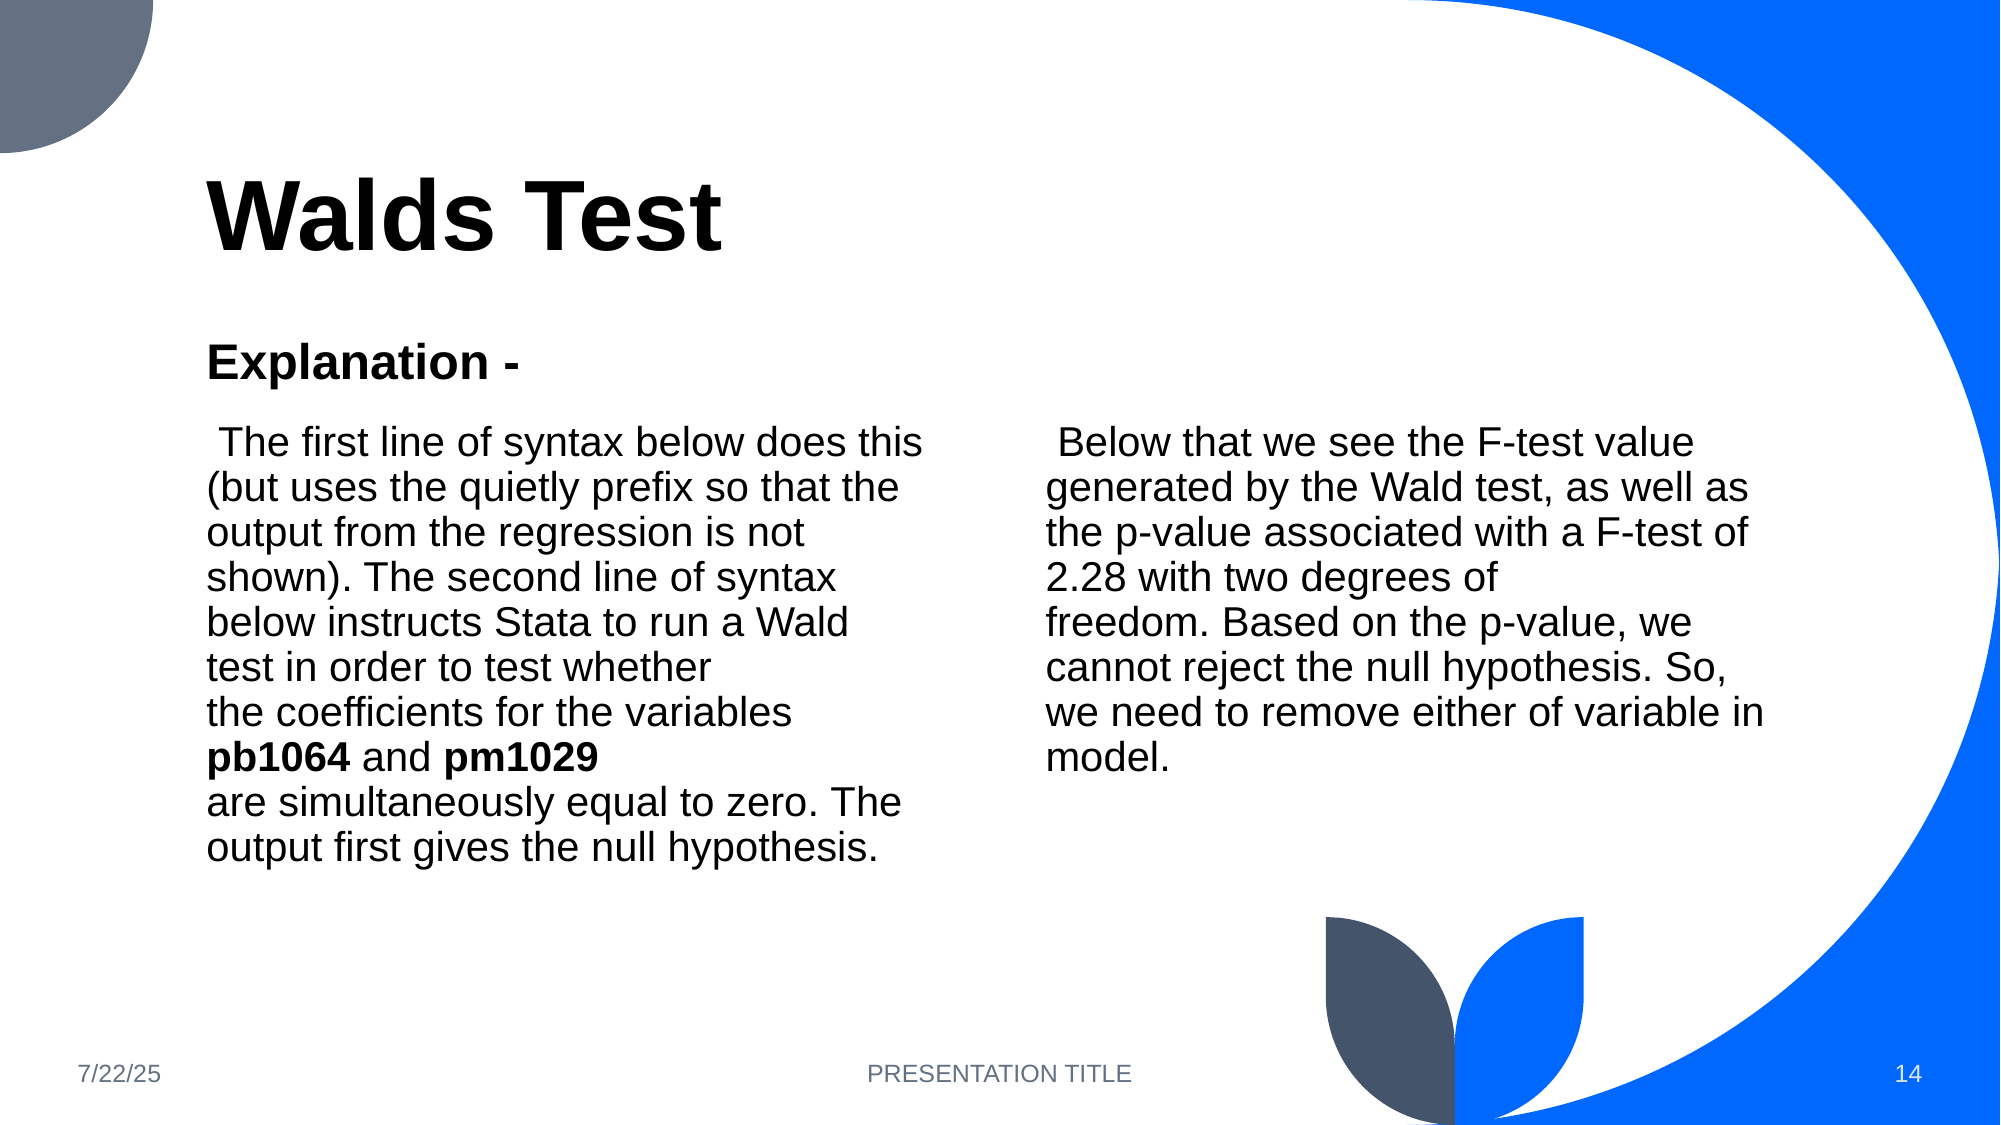

# Walds Test
Explanation -
 The first line of syntax below does this (but uses the quietly prefix so that the output from the regression is not shown). The second line of syntax below instructs Stata to run a Wald test in order to test whether the coefficients for the variables pb1064 and pm1029 are simultaneously equal to zero. The output first gives the null hypothesis.

 Below that we see the F-test value generated by the Wald test, as well as the p-value associated with a F-test of 2.28 with two degrees of freedom. Based on the p-value, we cannot reject the null hypothesis. So, we need to remove either of variable in model.
7/22/25
PRESENTATION TITLE
14